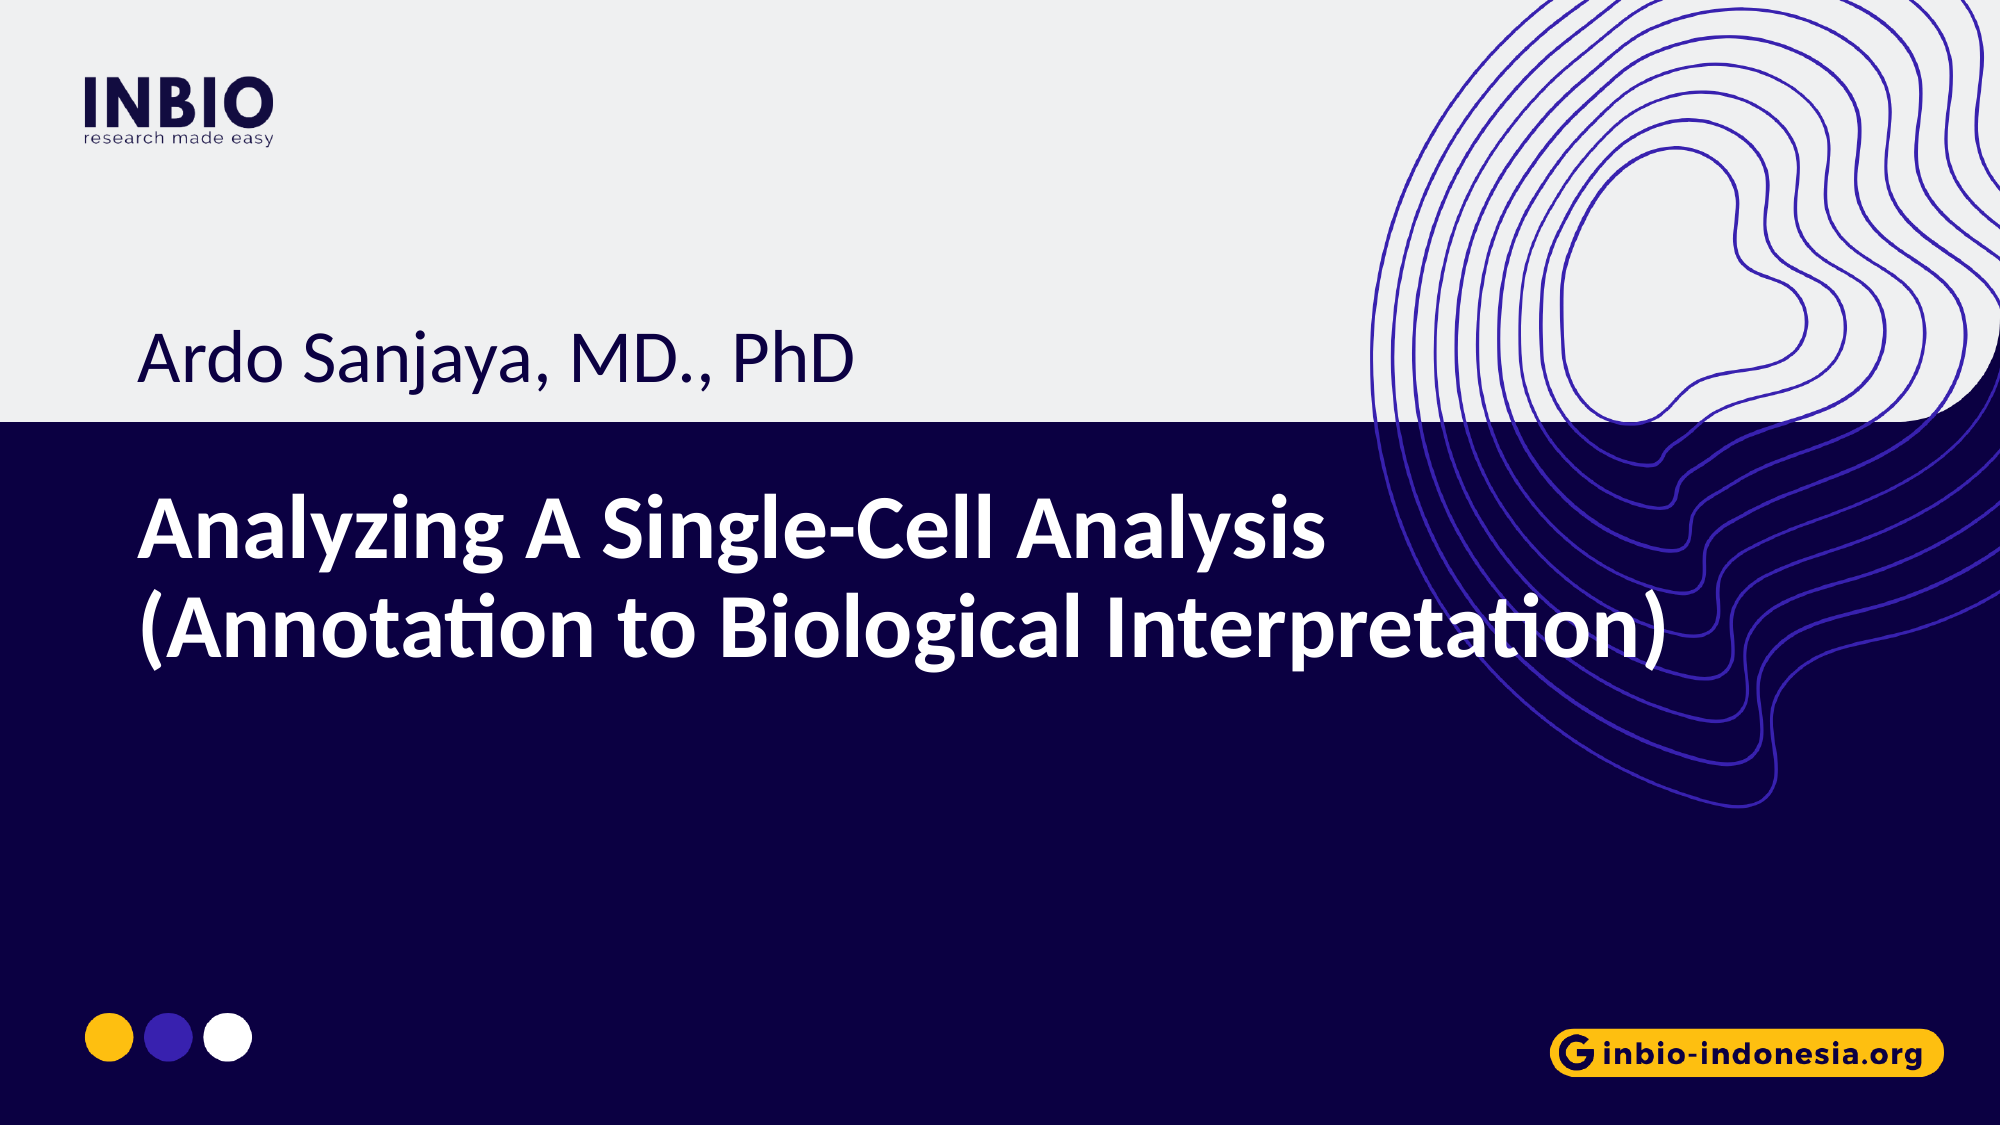

Ardo Sanjaya, MD., PhD

# Analyzing A Single-Cell Analysis (Annotation to Biological Interpretation)